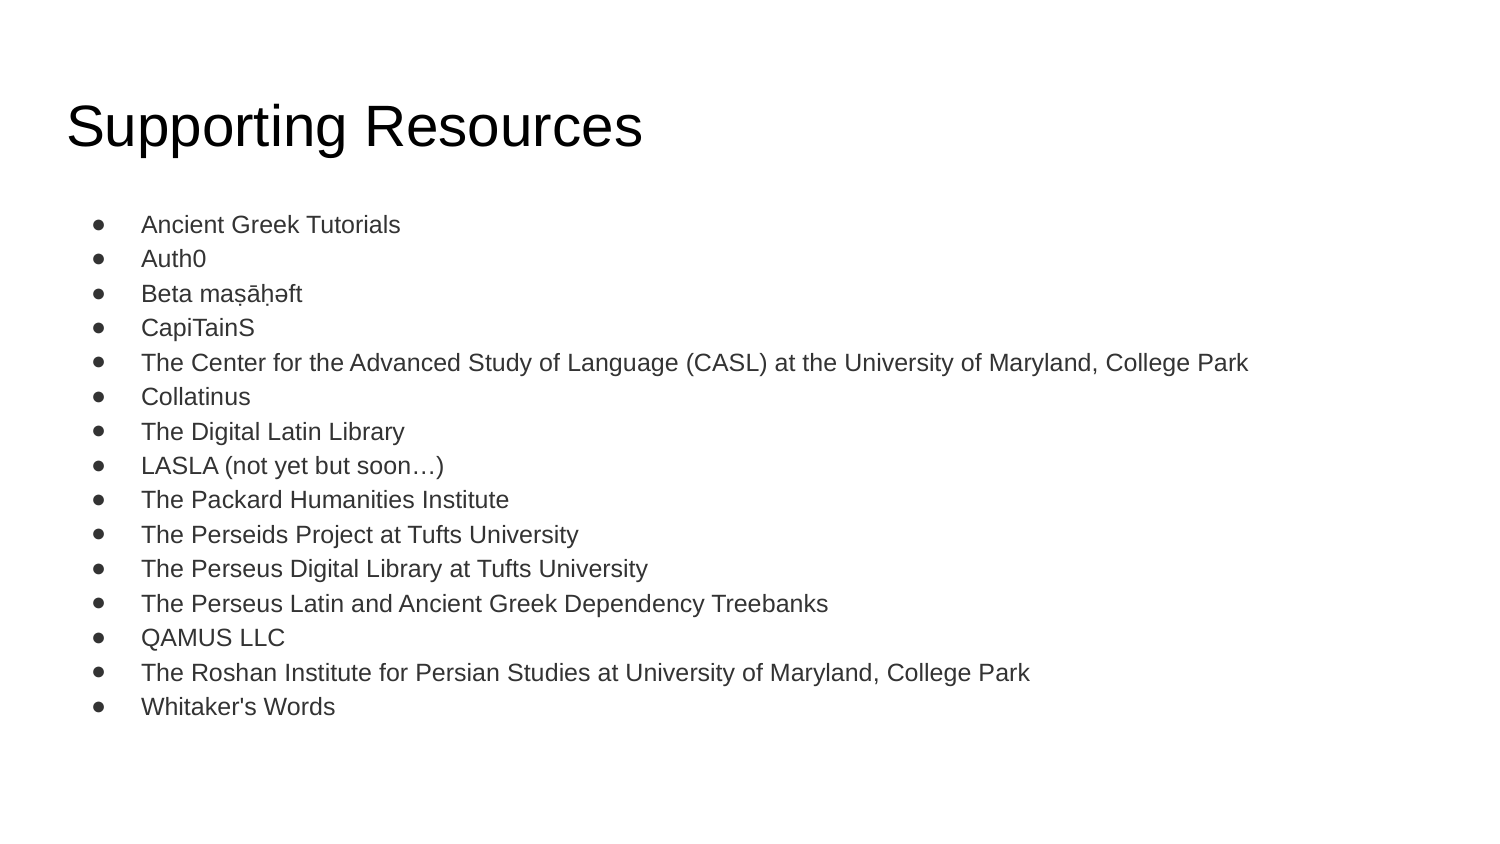

# Supporting Resources
Ancient Greek Tutorials
Auth0
Beta maṣāḥǝft
CapiTainS
The Center for the Advanced Study of Language (CASL) at the University of Maryland, College Park
Collatinus
The Digital Latin Library
LASLA (not yet but soon…)
The Packard Humanities Institute
The Perseids Project at Tufts University
The Perseus Digital Library at Tufts University
The Perseus Latin and Ancient Greek Dependency Treebanks
QAMUS LLC
The Roshan Institute for Persian Studies at University of Maryland, College Park
Whitaker's Words